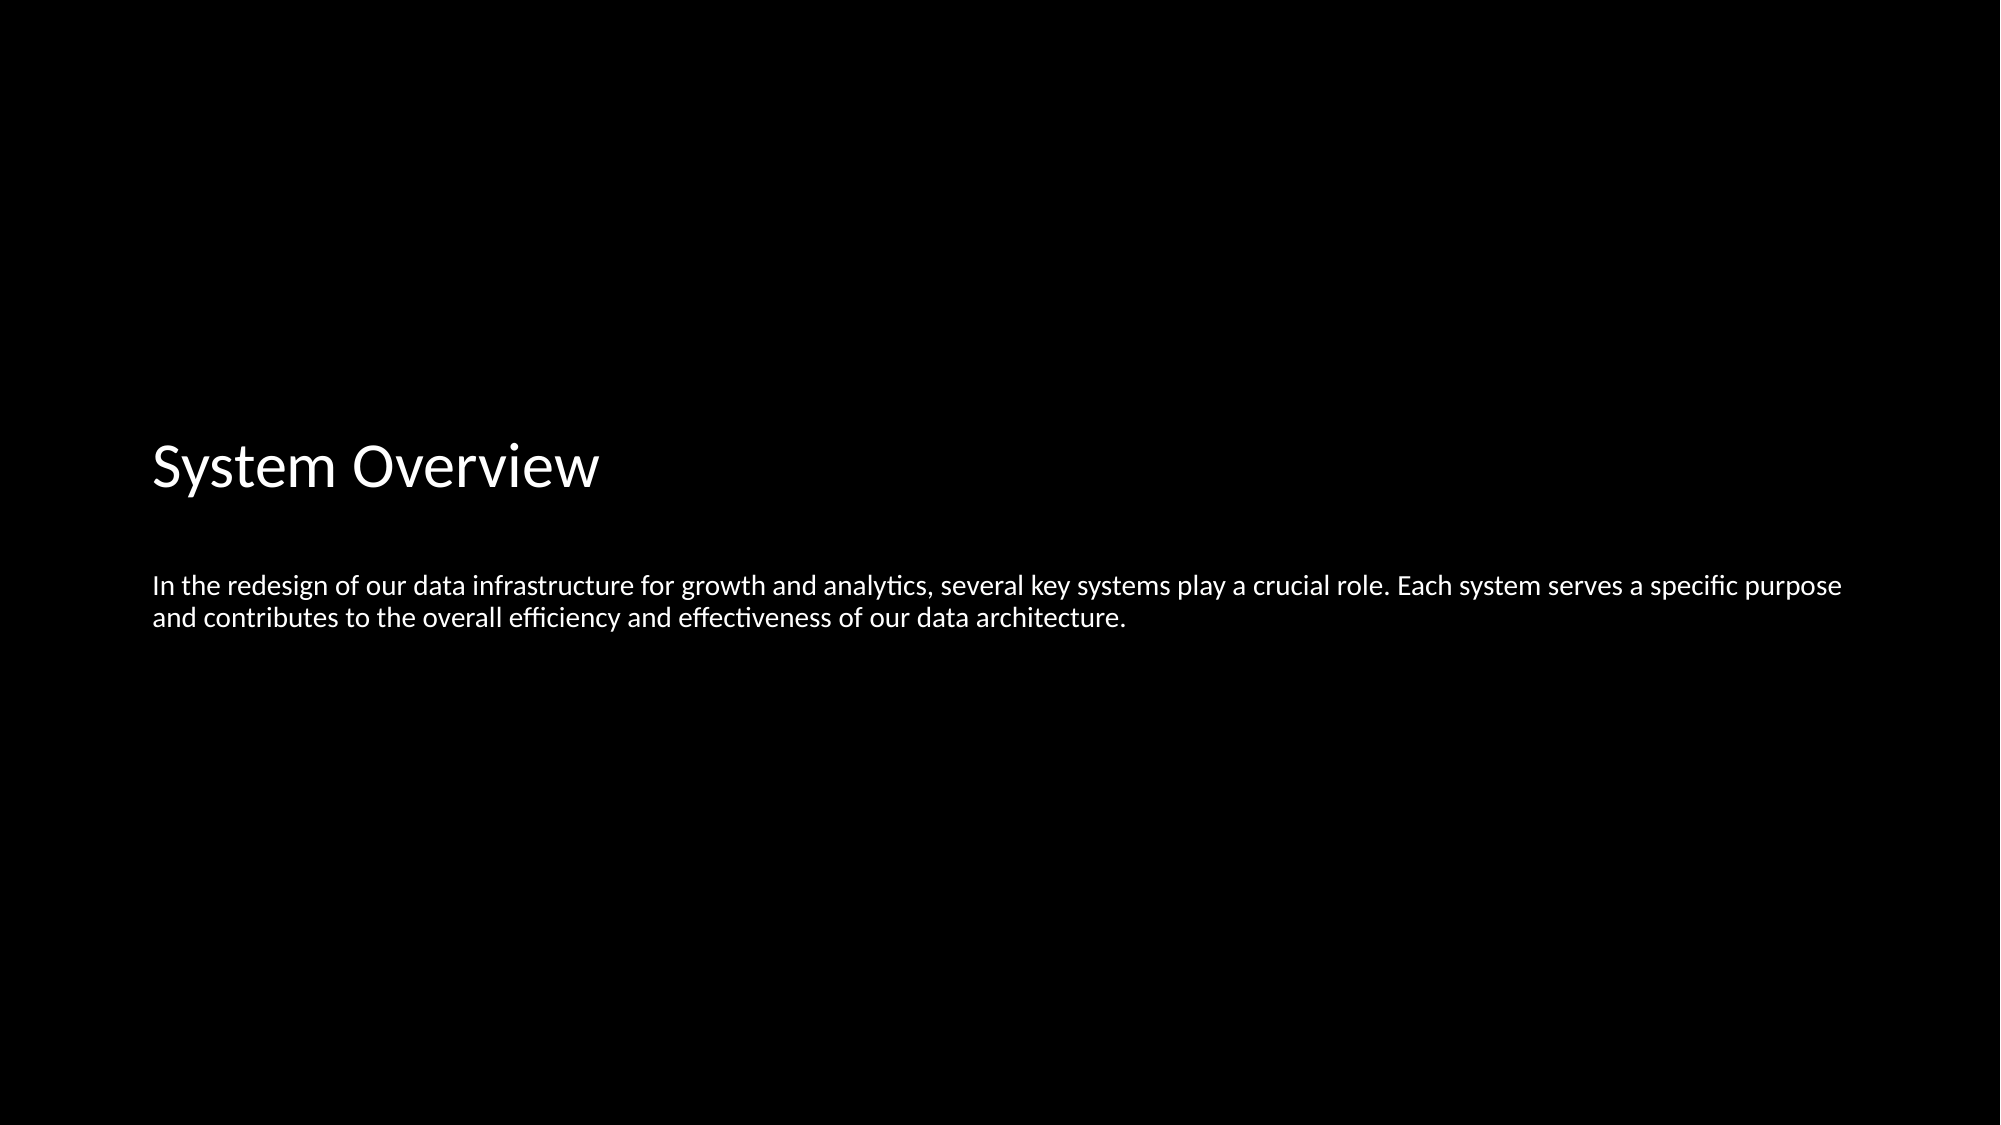

# System Overview In the redesign of our data infrastructure for growth and analytics, several key systems play a crucial role. Each system serves a specific purpose and contributes to the overall efficiency and effectiveness of our data architecture.